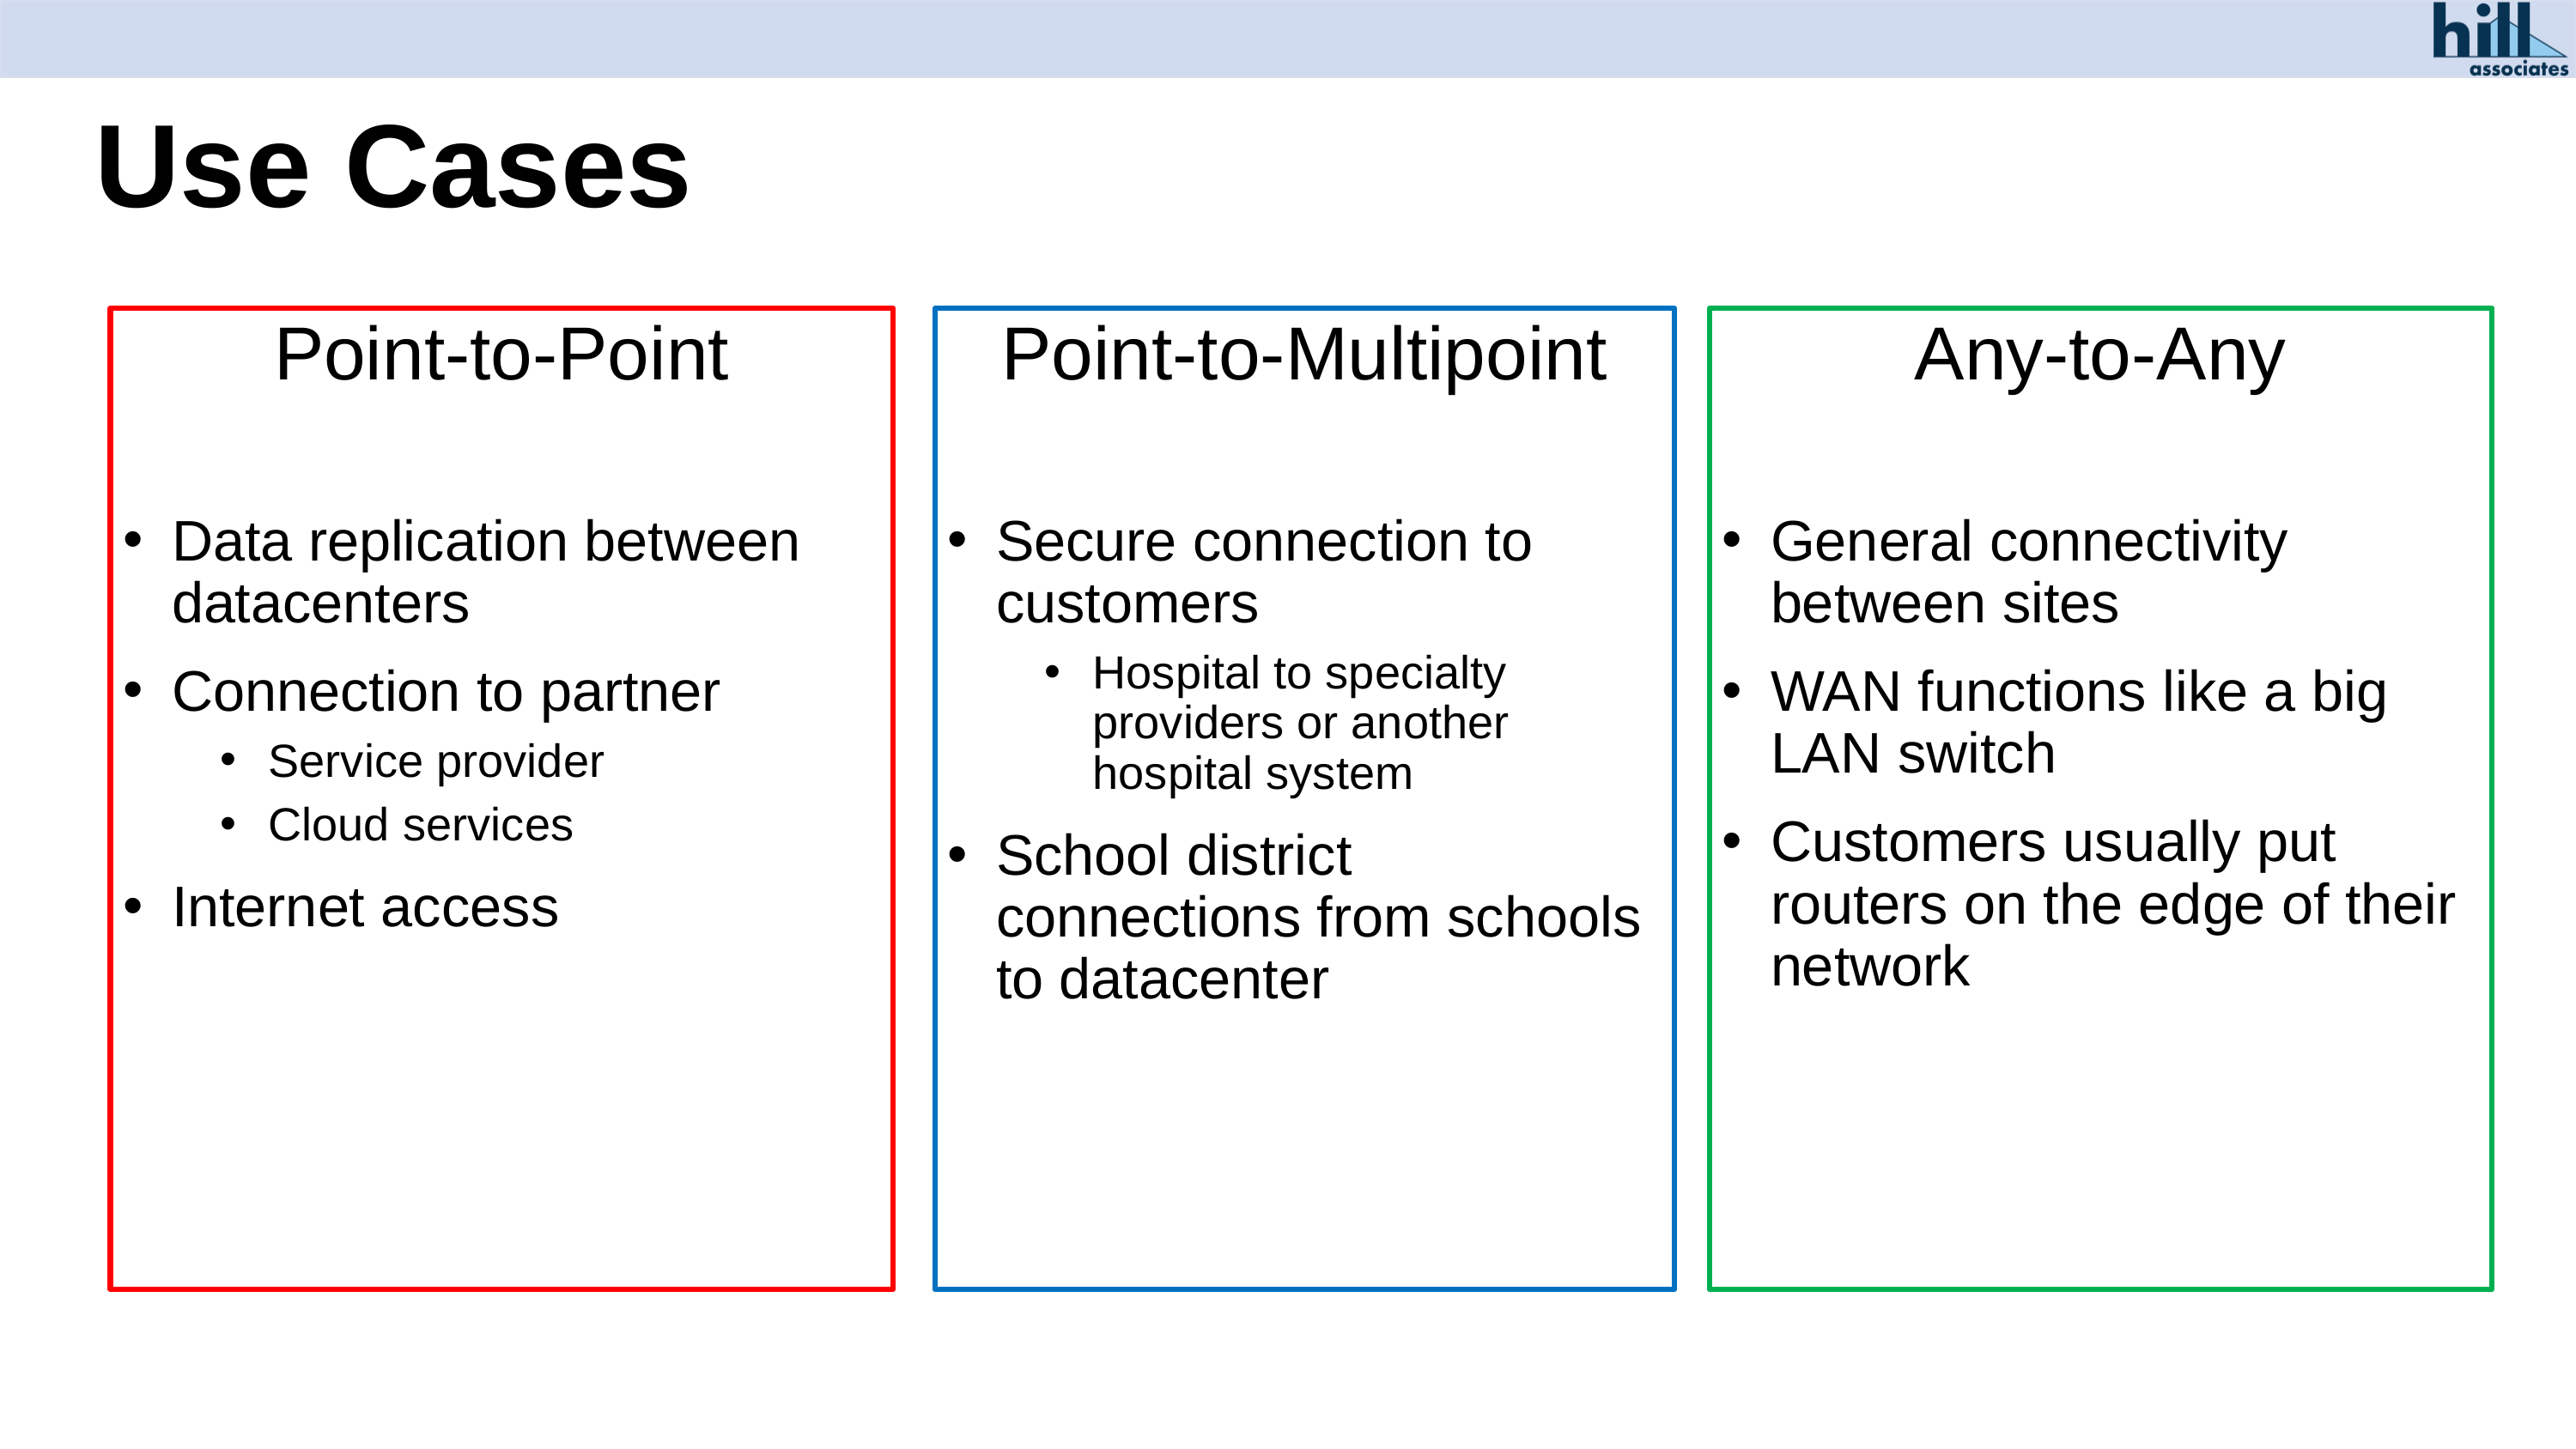

# Use Cases
Point-to-Point

Data replication between datacenters
Connection to partner
Service provider
Cloud services
Internet access
Point-to-Multipoint

Secure connection to customers
Hospital to specialty providers or another hospital system
School district connections from schools to datacenter
Any-to-Any

General connectivity between sites
WAN functions like a big LAN switch
Customers usually put routers on the edge of their network